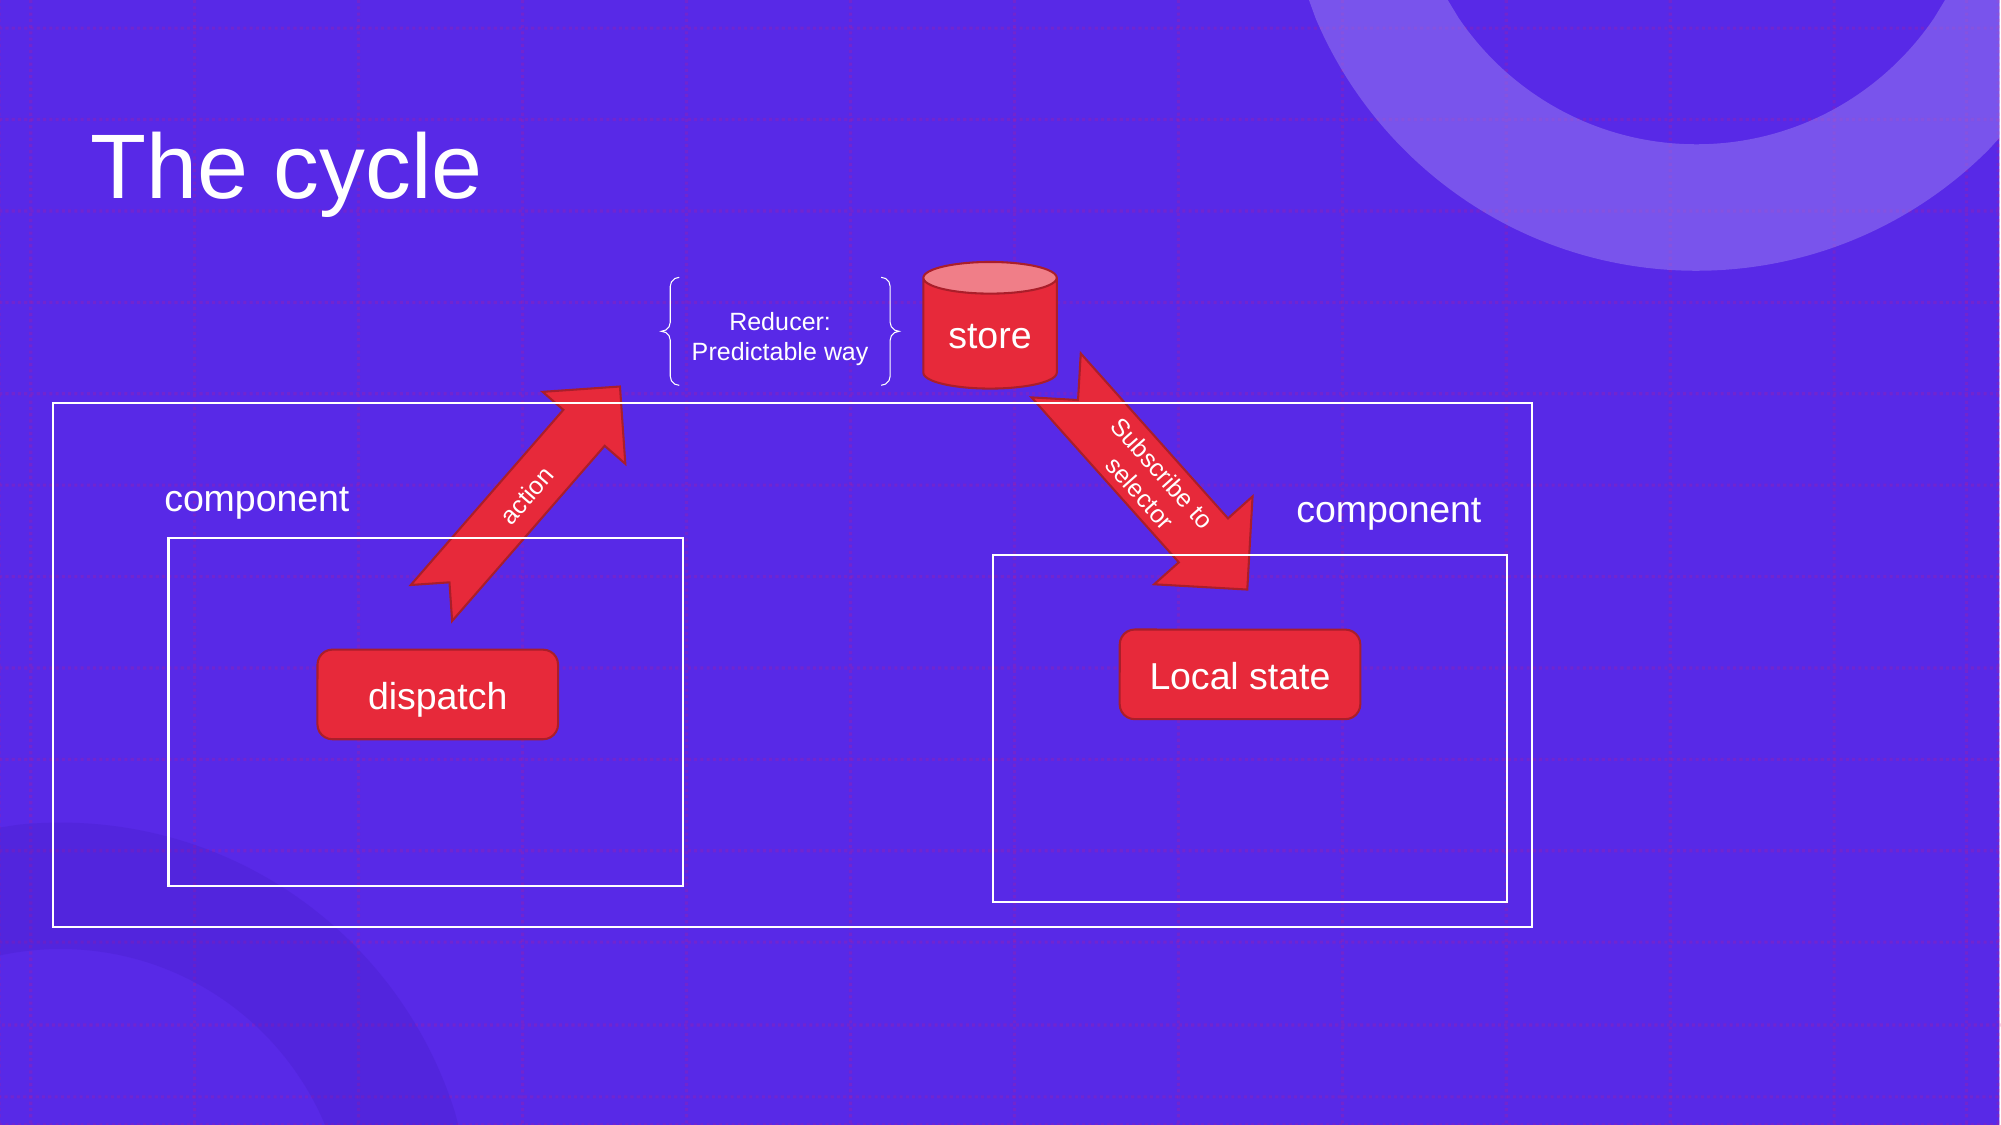

# The cycle
store
Reducer:
Predictable way

Subscribe to selector
action
component
component

Local state
dispatch